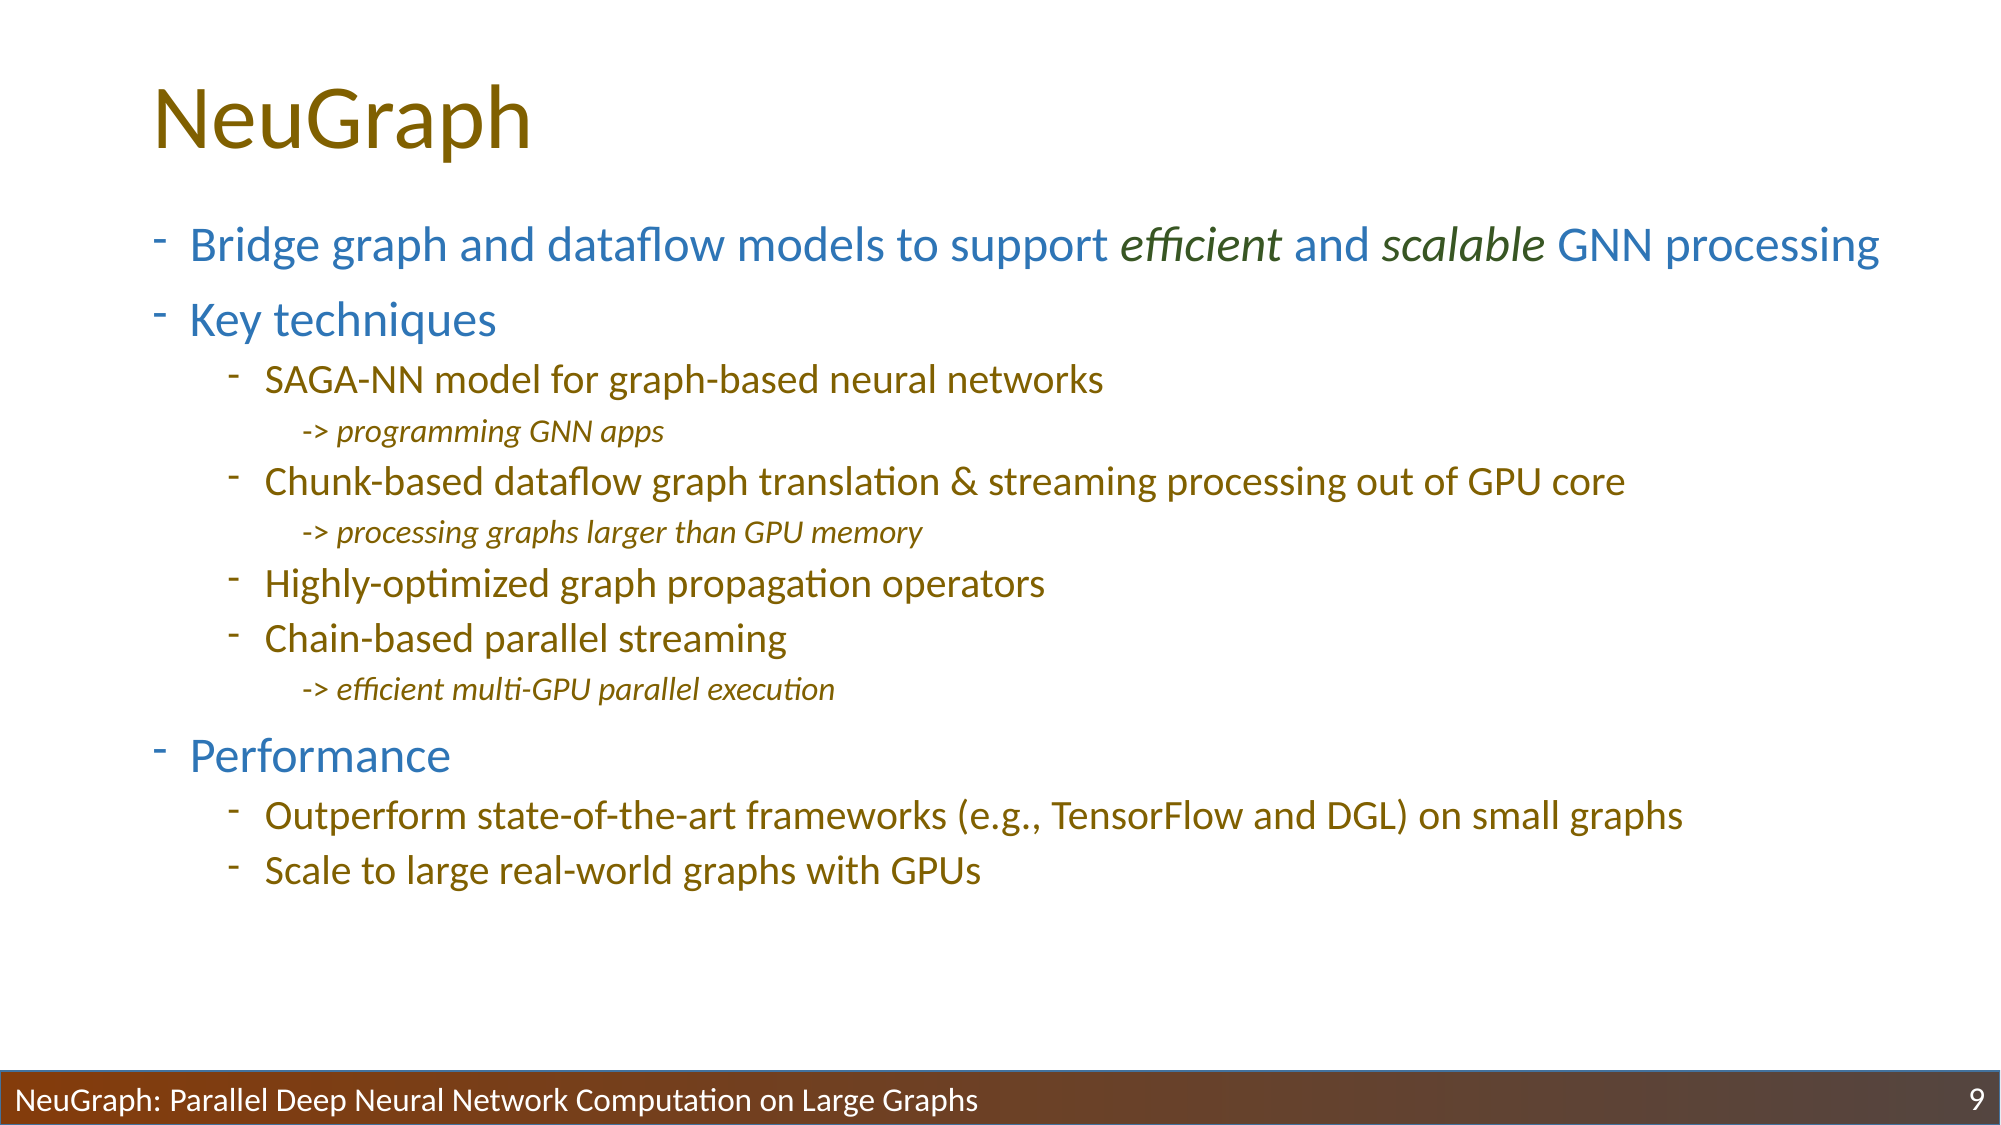

# NeuGraph
Bridge graph and dataflow models to support efficient and scalable GNN processing
Key techniques
SAGA-NN model for graph-based neural networks
-> programming GNN apps
Chunk-based dataflow graph translation & streaming processing out of GPU core
-> processing graphs larger than GPU memory
Highly-optimized graph propagation operators
Chain-based parallel streaming
-> efficient multi-GPU parallel execution
Performance
Outperform state-of-the-art frameworks (e.g., TensorFlow and DGL) on small graphs
Scale to large real-world graphs with GPUs

9